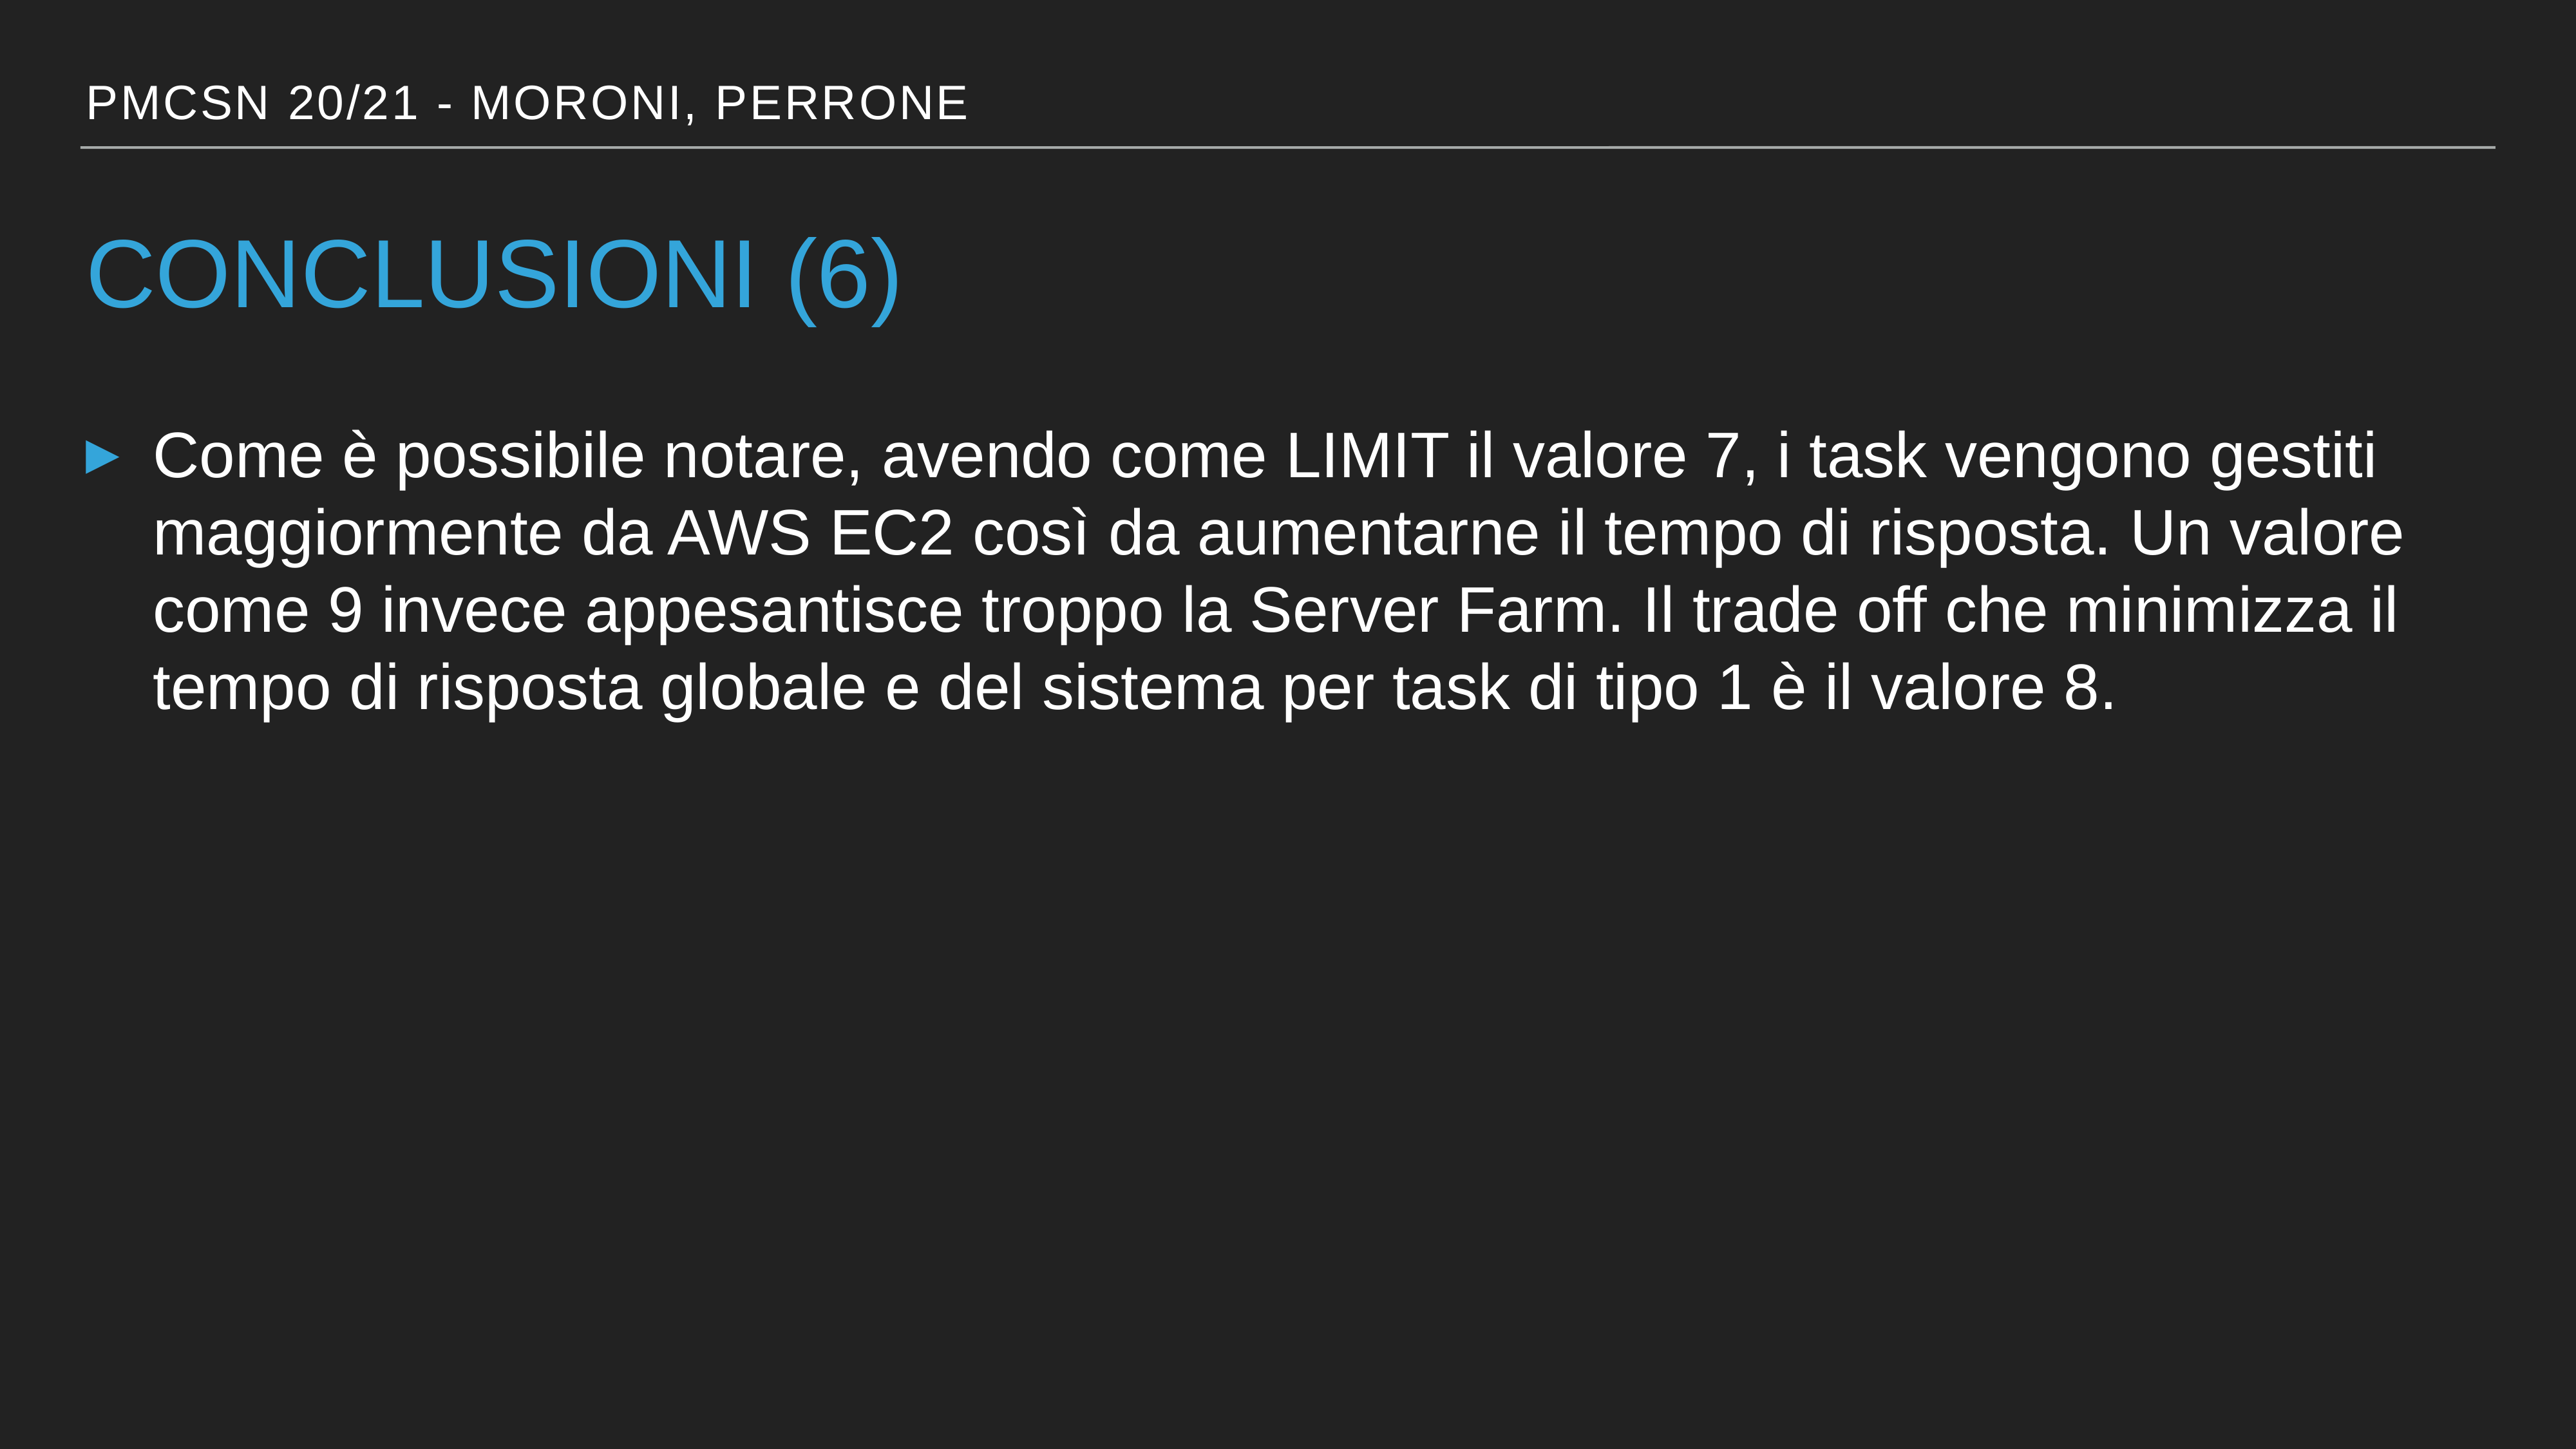

60
PMCSN 20/21 - Moroni, perrone
# conclusioni (6)
Come è possibile notare, avendo come LIMIT il valore 7, i task vengono gestiti maggiormente da AWS EC2 così da aumentarne il tempo di risposta. Un valore come 9 invece appesantisce troppo la Server Farm. Il trade off che minimizza il tempo di risposta globale e del sistema per task di tipo 1 è il valore 8.